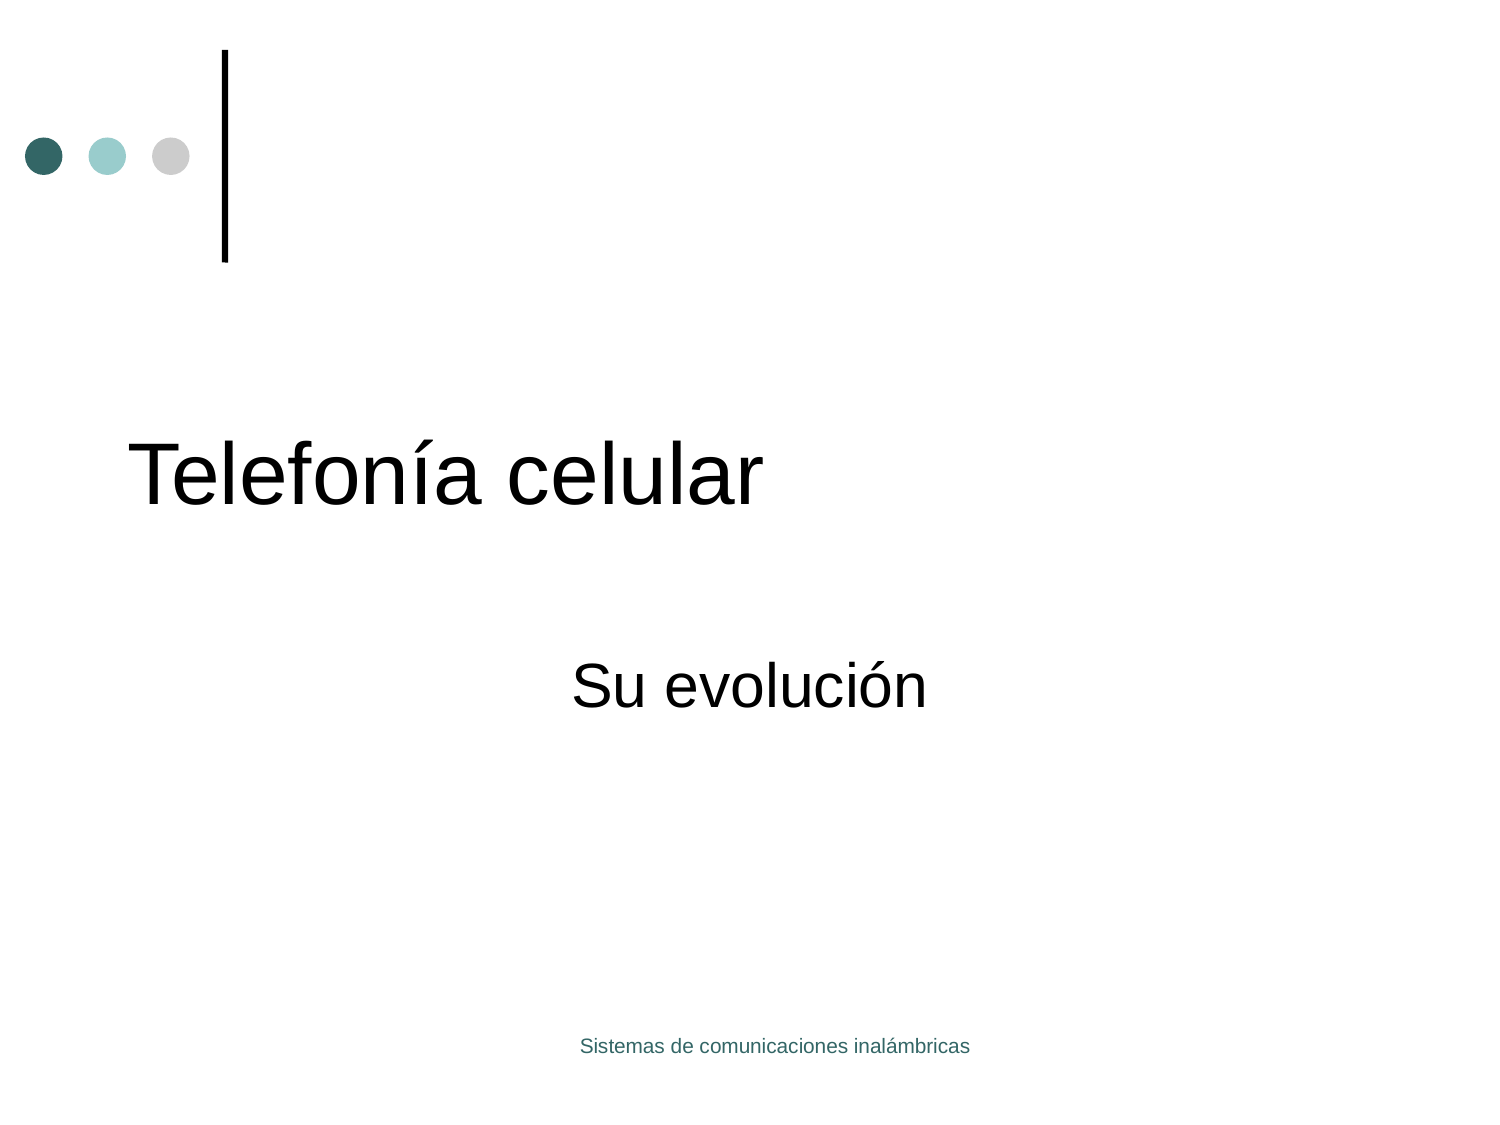

# Telefonía celular
Su evolución
Sistemas de comunicaciones inalámbricas